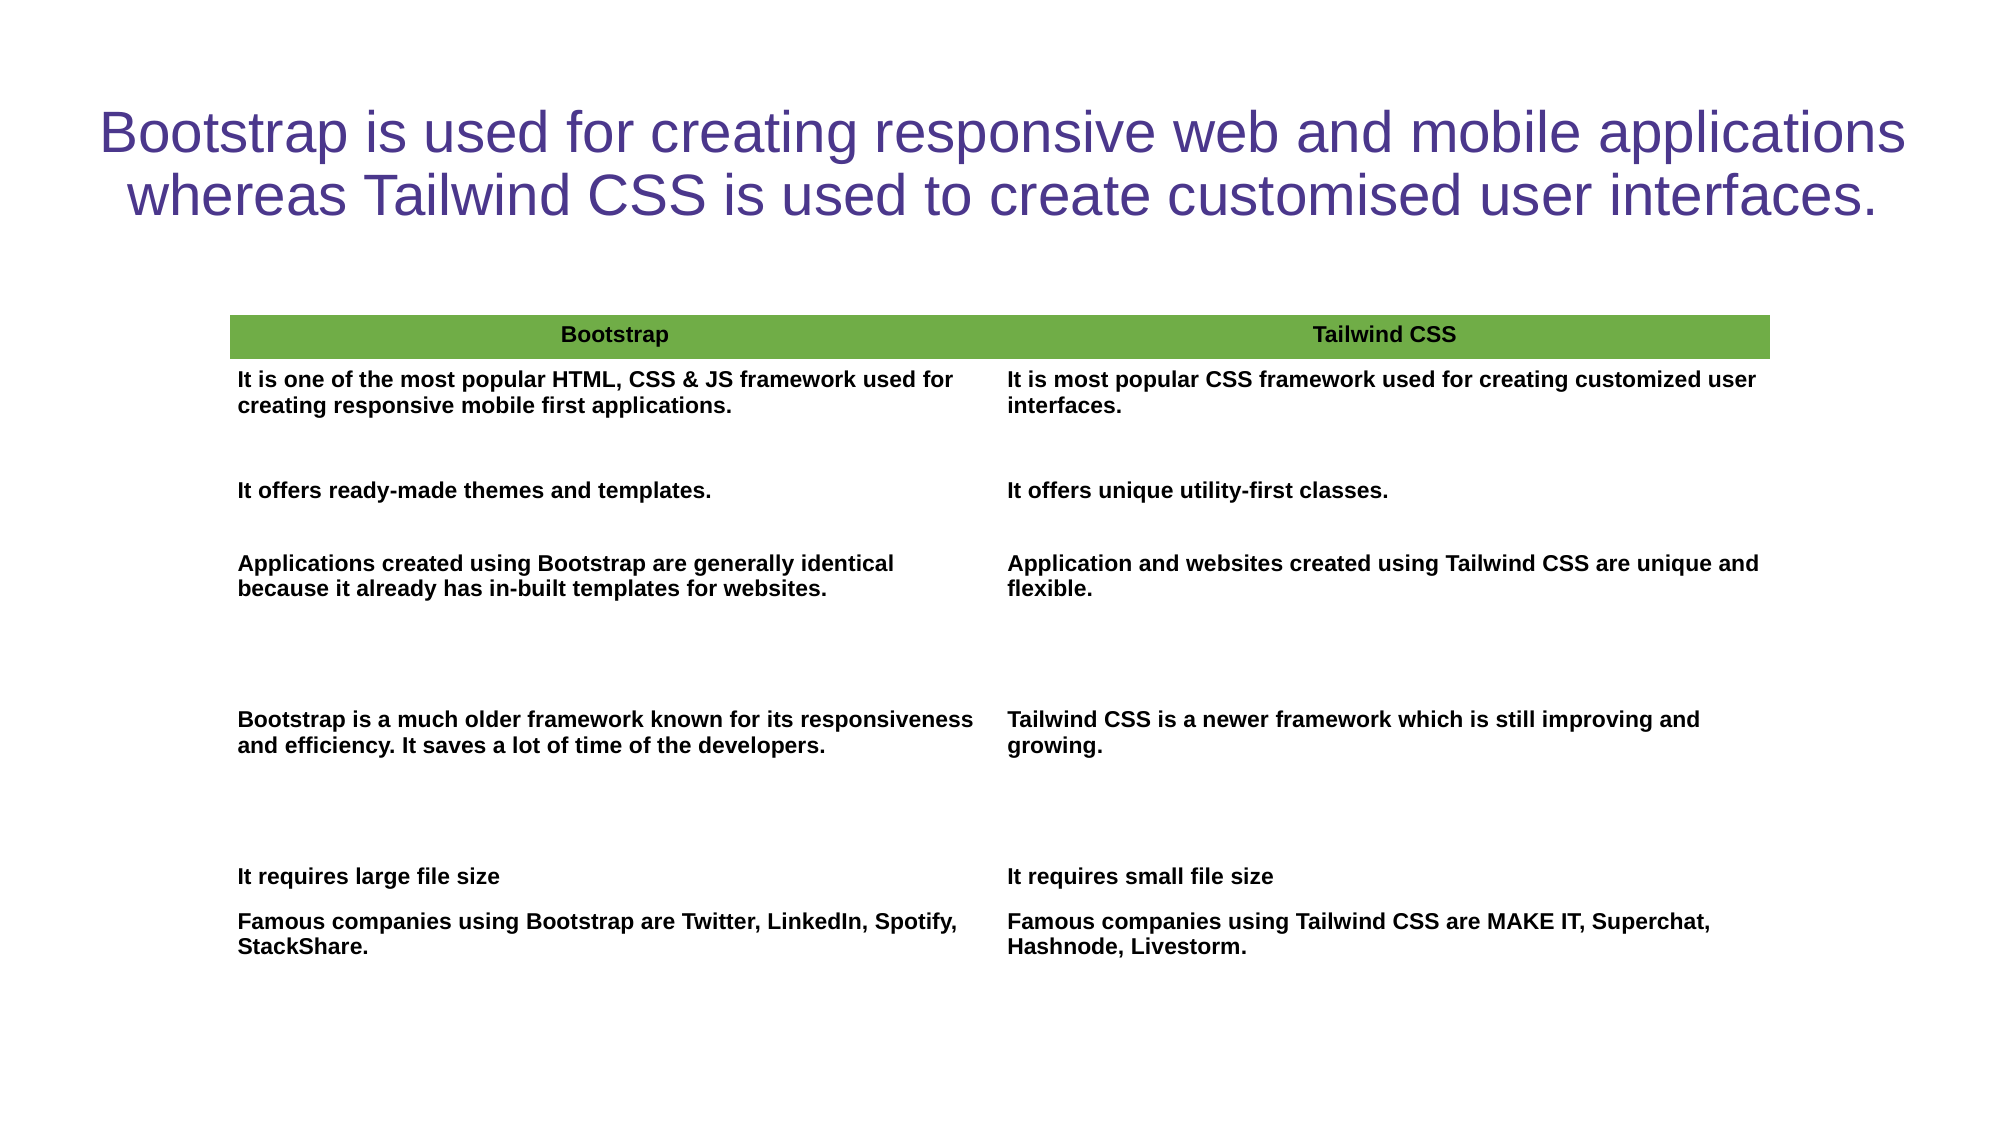

Bootstrap is used for creating responsive web and mobile applications whereas Tailwind CSS is used to create customised user interfaces.
| Bootstrap | Tailwind CSS |
| --- | --- |
| It is one of the most popular HTML, CSS & JS framework used for creating responsive mobile first applications. | It is most popular CSS framework used for creating customized user interfaces. |
| It offers ready-made themes and templates. | It offers unique utility-first classes. |
| Applications created using Bootstrap are generally identical because it already has in-built templates for websites. | Application and websites created using Tailwind CSS are unique and flexible. |
| Bootstrap is a much older framework known for its responsiveness and efficiency. It saves a lot of time of the developers. | Tailwind CSS is a newer framework which is still improving and growing. |
| It requires large file size | It requires small file size |
| Famous companies using Bootstrap are Twitter, LinkedIn, Spotify, StackShare. | Famous companies using Tailwind CSS are MAKE IT, Superchat, Hashnode, Livestorm. |